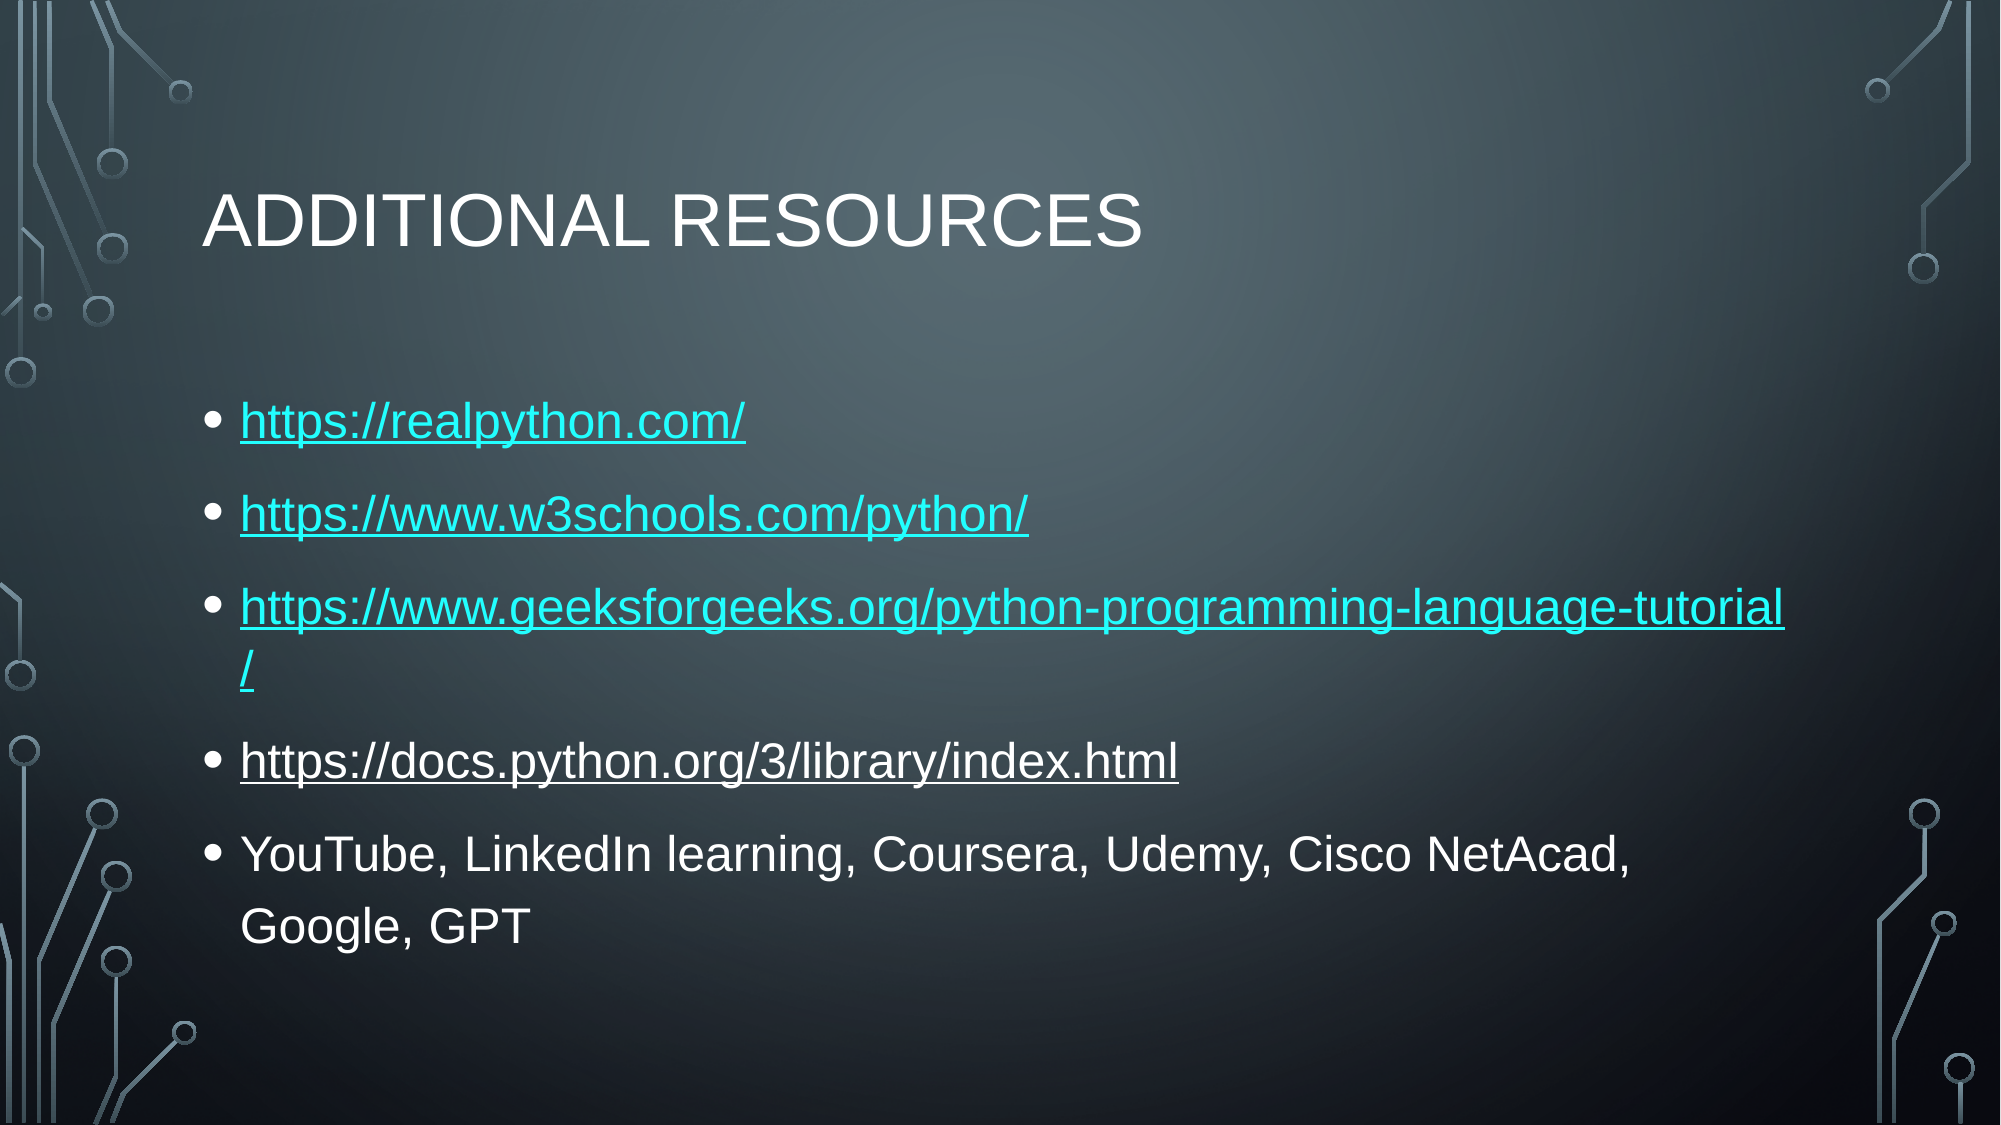

# Additional Resources
https://realpython.com/
https://www.w3schools.com/python/
https://www.geeksforgeeks.org/python-programming-language-tutorial/
https://docs.python.org/3/library/index.html
YouTube, LinkedIn learning, Coursera, Udemy, Cisco NetAcad, Google, GPT